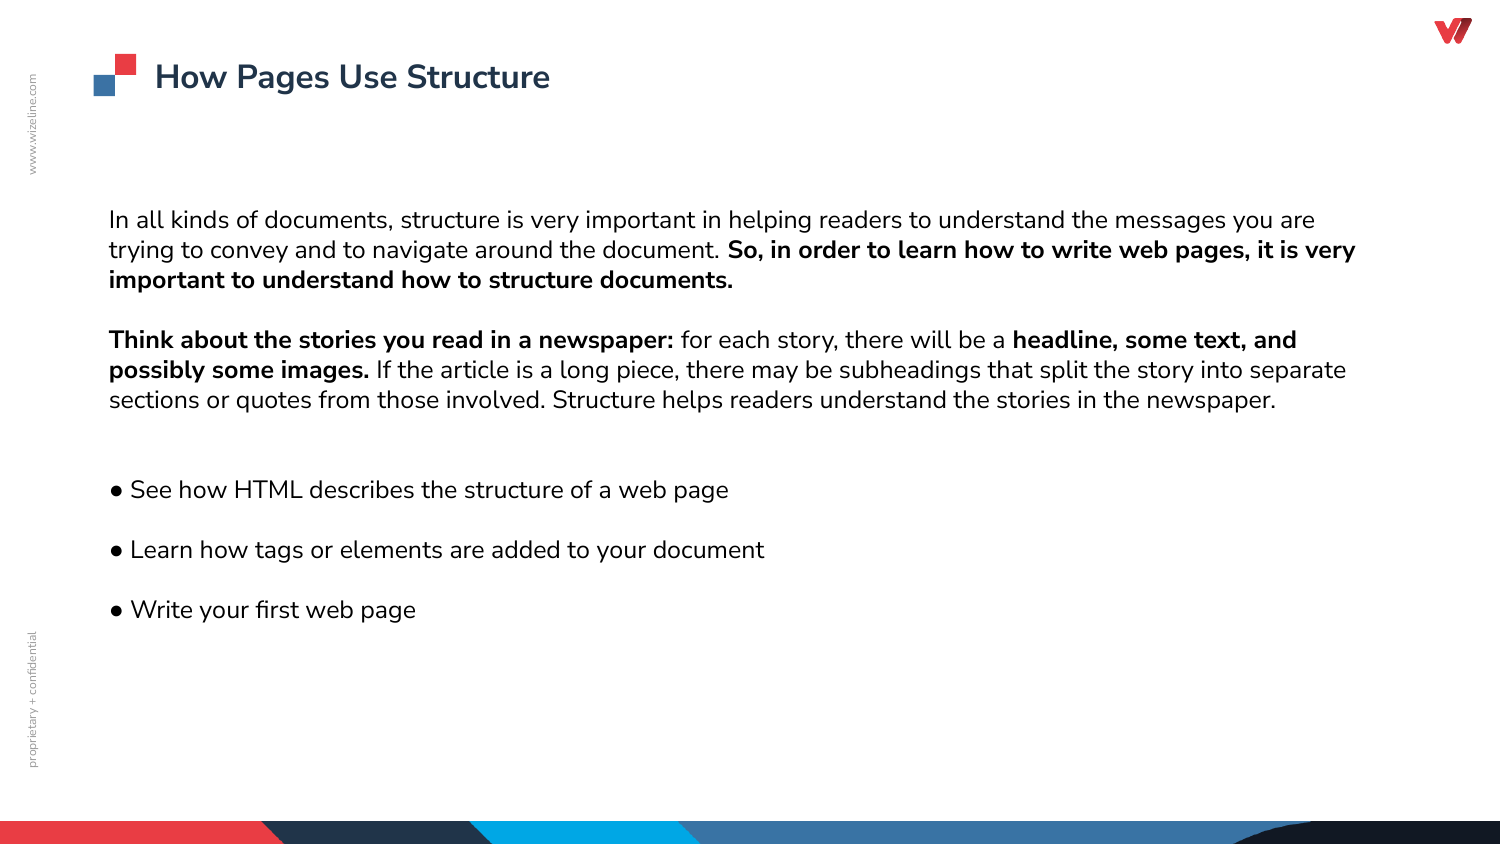

# How Pages Use Structure
In all kinds of documents, structure is very important in helping readers to understand the messages you are trying to convey and to navigate around the document. So, in order to learn how to write web pages, it is very important to understand how to structure documents.

Think about the stories you read in a newspaper: for each story, there will be a headline, some text, and possibly some images. If the article is a long piece, there may be subheadings that split the story into separate sections or quotes from those involved. Structure helps readers understand the stories in the newspaper.

● See how HTML describes the structure of a web page

● Learn how tags or elements are added to your document

● Write your first web page